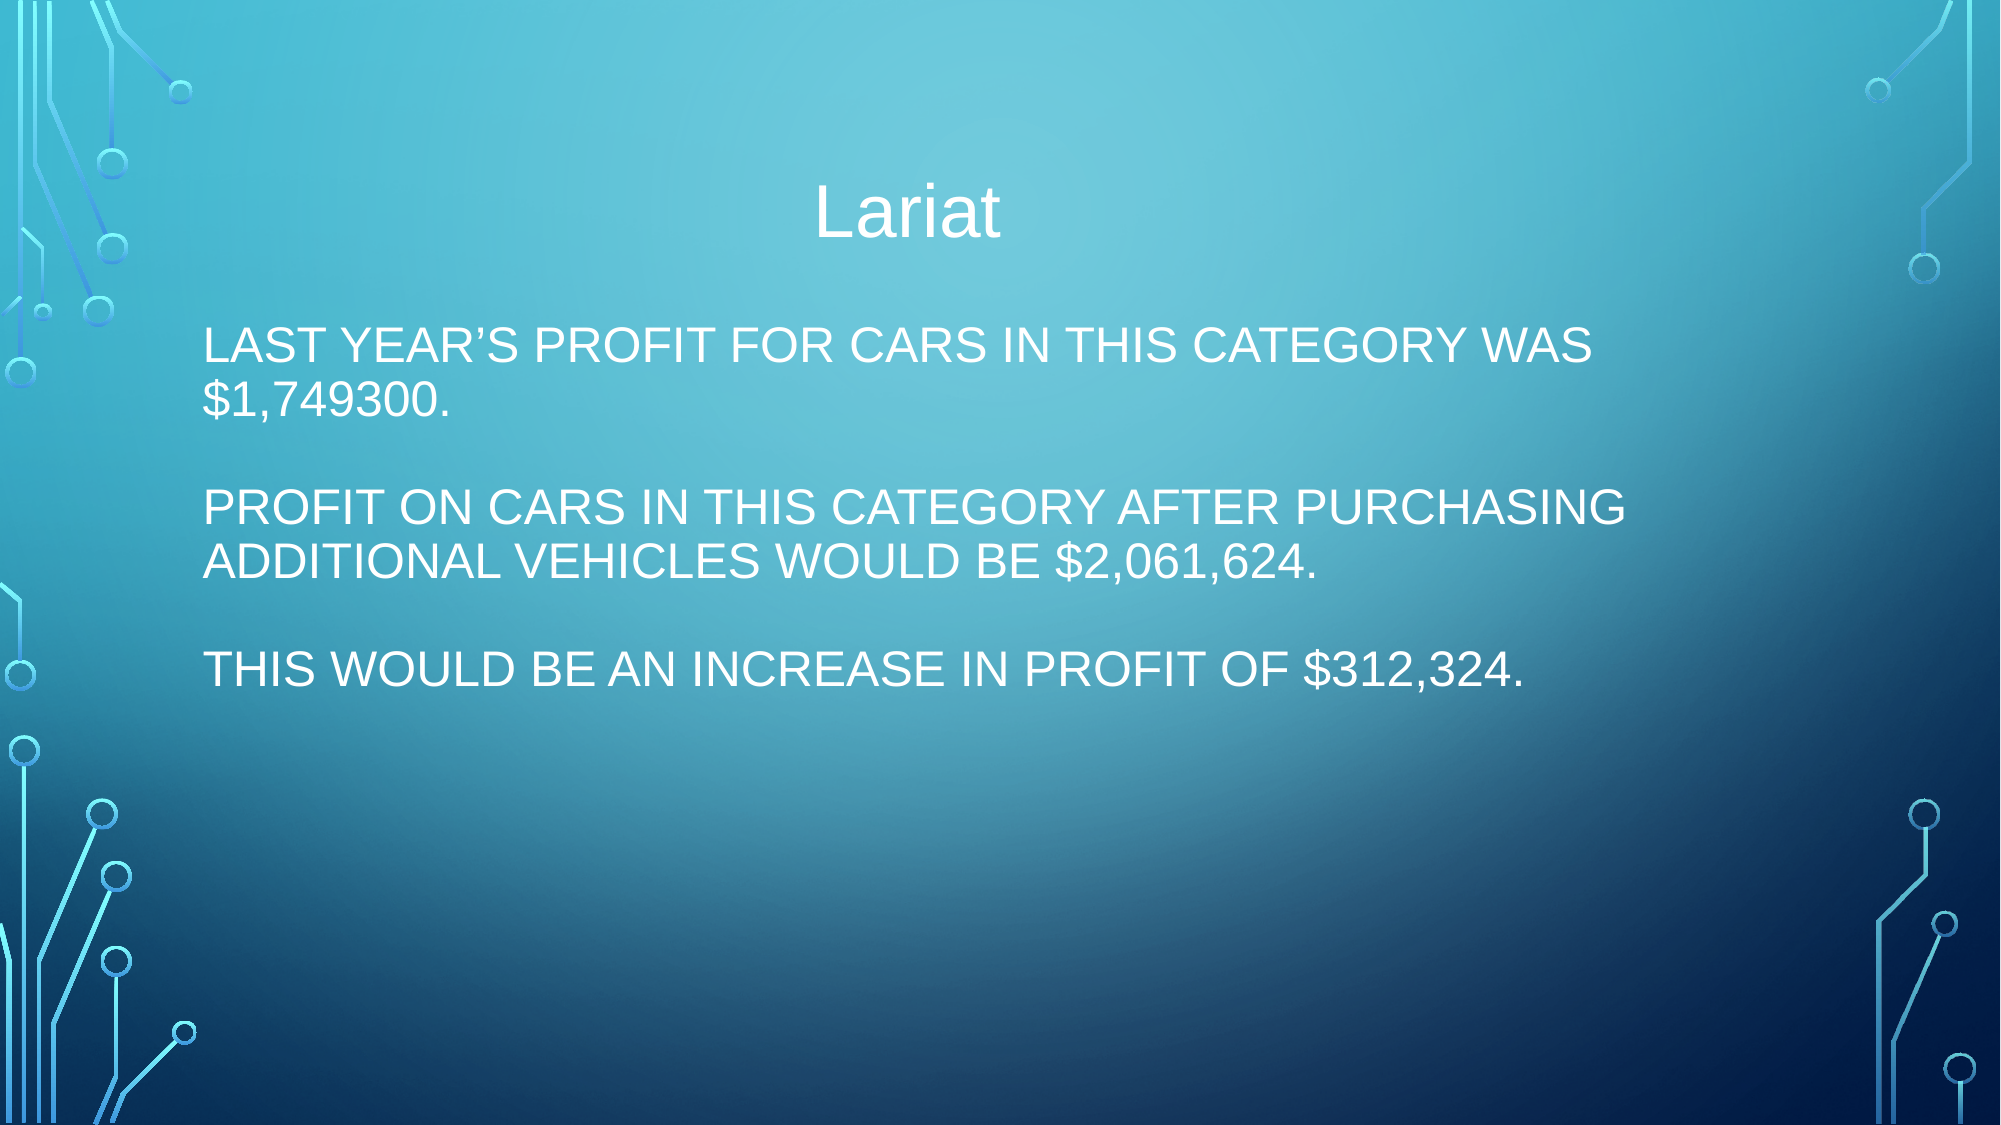

Lariat
# Last year’s profit for cars in this category was $1,749300. Profit on cars in this category after purchasing additional vehicles would be $2,061,624. This would be an increase in profit of $312,324.